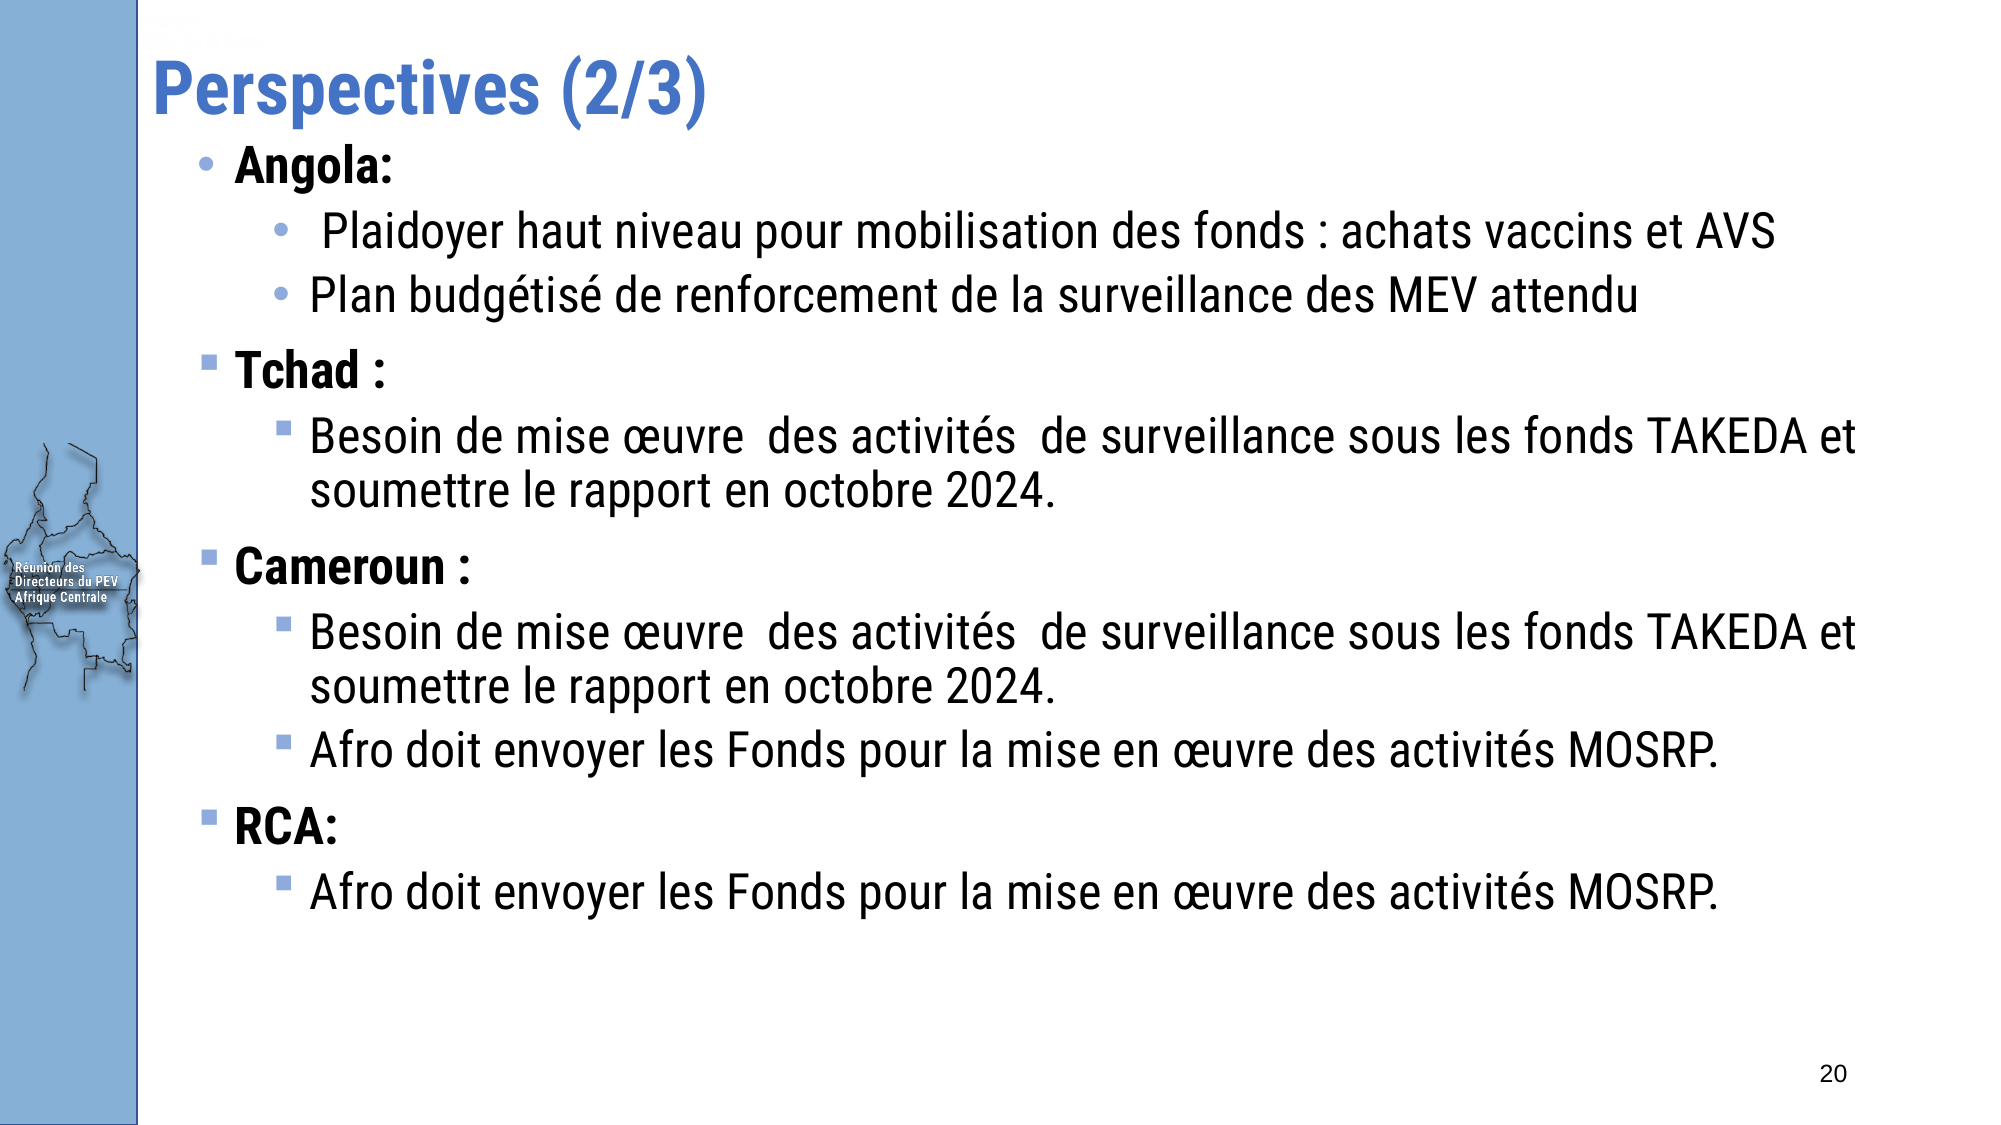

# Perspectives (2/3)
Angola:
 Plaidoyer haut niveau pour mobilisation des fonds : achats vaccins et AVS
Plan budgétisé de renforcement de la surveillance des MEV attendu
Tchad :
Besoin de mise œuvre  des activités  de surveillance sous les fonds TAKEDA et soumettre le rapport en octobre 2024.
Cameroun :
Besoin de mise œuvre  des activités  de surveillance sous les fonds TAKEDA et soumettre le rapport en octobre 2024.
Afro doit envoyer les Fonds pour la mise en œuvre des activités MOSRP.
RCA:
Afro doit envoyer les Fonds pour la mise en œuvre des activités MOSRP.

20